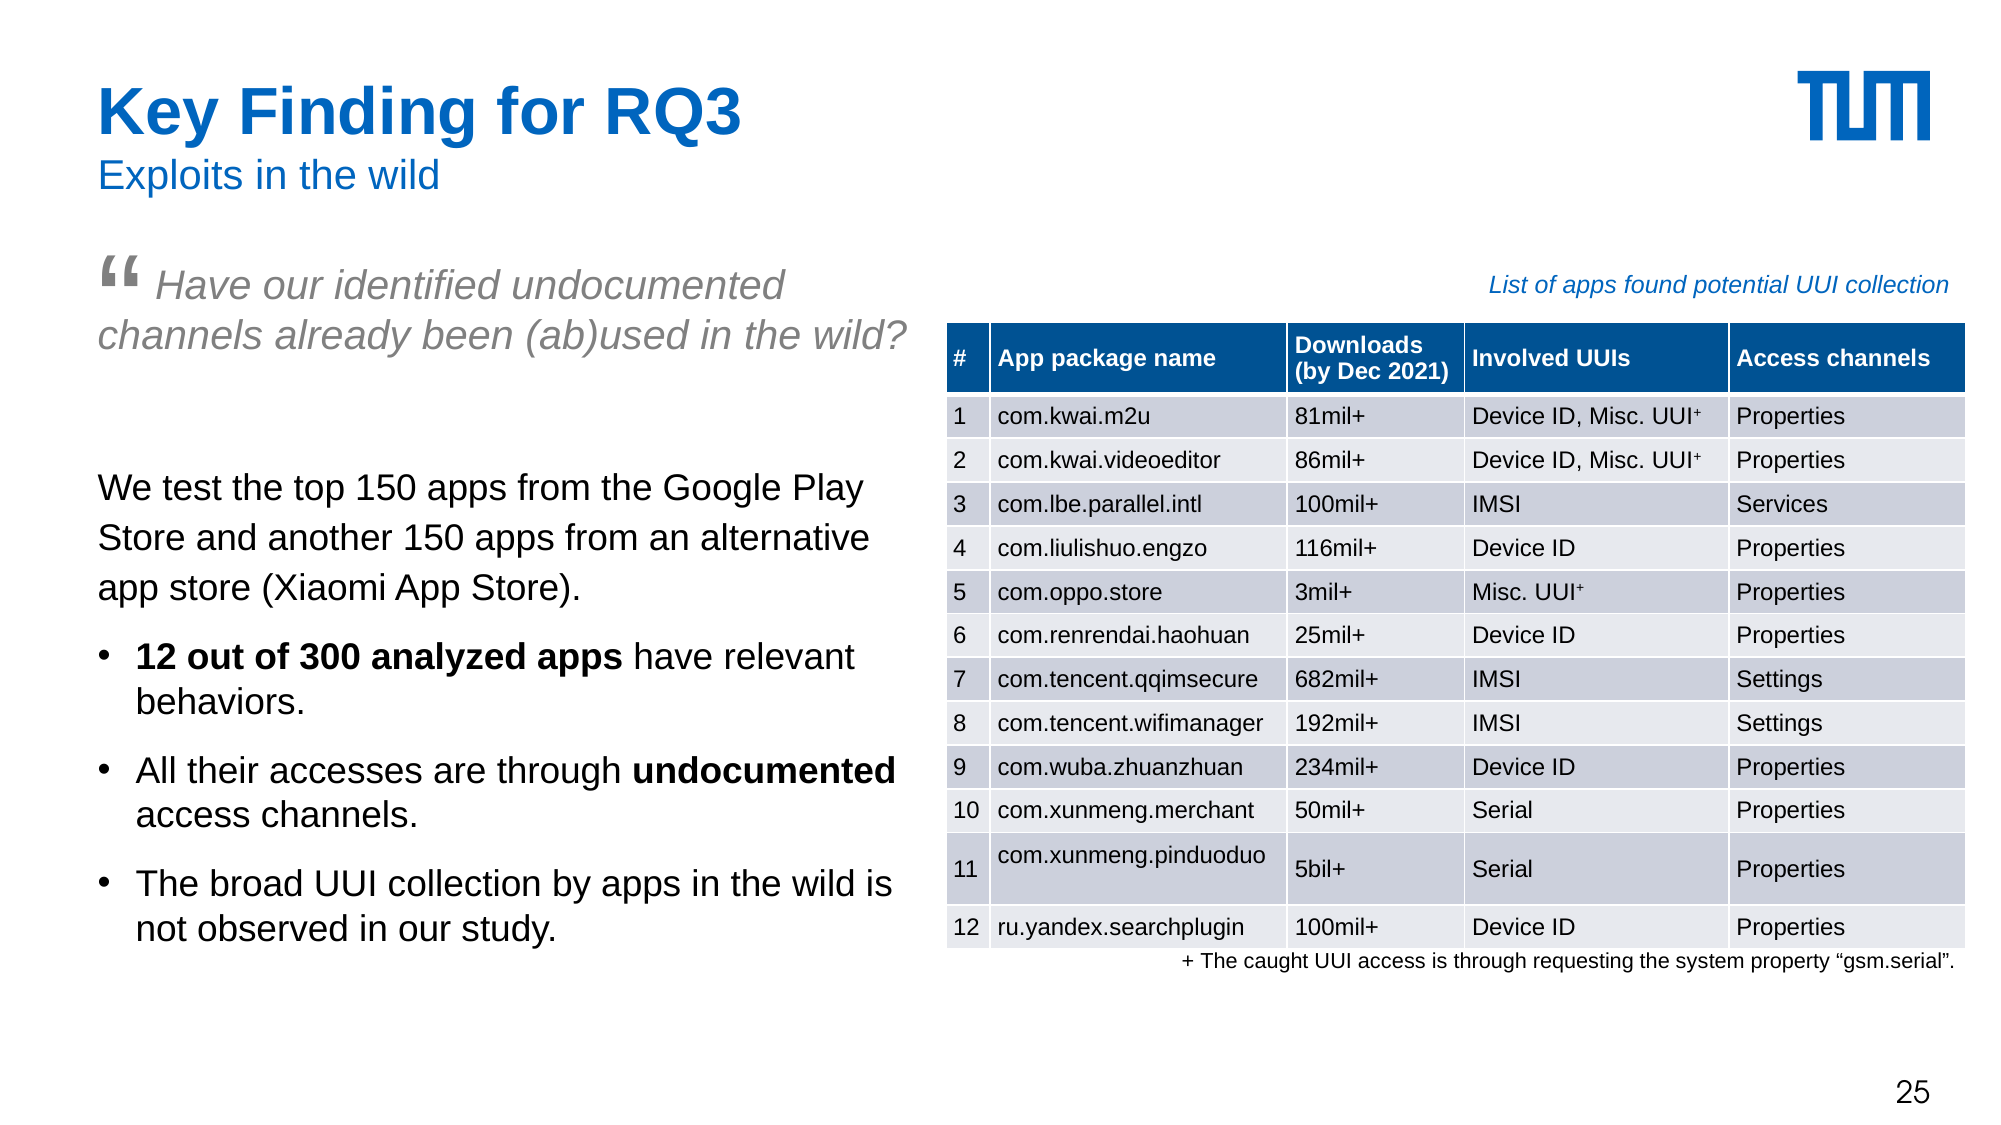

Key Finding for RQ3
Exploits in the wild
“
     Have our identified undocumented channels already been (ab)used in the wild?

We test the top 150 apps from the Google Play Store and another 150 apps from an alternative app store (Xiaomi App Store).
12 out of 300 analyzed apps have relevant behaviors.
All their accesses are through undocumented access channels.
The broad UUI collection by apps in the wild is not observed in our study.
List of apps found potential UUI collection
| # | App package name | Downloads (by Dec 2021) | Involved UUIs | Access channels |
| --- | --- | --- | --- | --- |
| 1 | com.kwai.m2u | 81mil+ | Device ID, Misc. UUI+ | Properties |
| 2 | com.kwai.videoeditor | 86mil+ | Device ID, Misc. UUI+ | Properties |
| 3 | com.lbe.parallel.intl | 100mil+ | IMSI | Services |
| 4 | com.liulishuo.engzo | 116mil+ | Device ID | Properties |
| 5 | com.oppo.store | 3mil+ | Misc. UUI+ | Properties |
| 6 | com.renrendai.haohuan | 25mil+ | Device ID | Properties |
| 7 | com.tencent.qqimsecure | 682mil+ | IMSI | Settings |
| 8 | com.tencent.wifimanager | 192mil+ | IMSI | Settings |
| 9 | com.wuba.zhuanzhuan | 234mil+ | Device ID | Properties |
| 10 | com.xunmeng.merchant | 50mil+ | Serial | Properties |
| 11 | com.xunmeng.pinduoduo | 5bil+ | Serial | Properties |
| 12 | ru.yandex.searchplugin | 100mil+ | Device ID | Properties |
+ The caught UUI access is through requesting the system property “gsm.serial”.
25